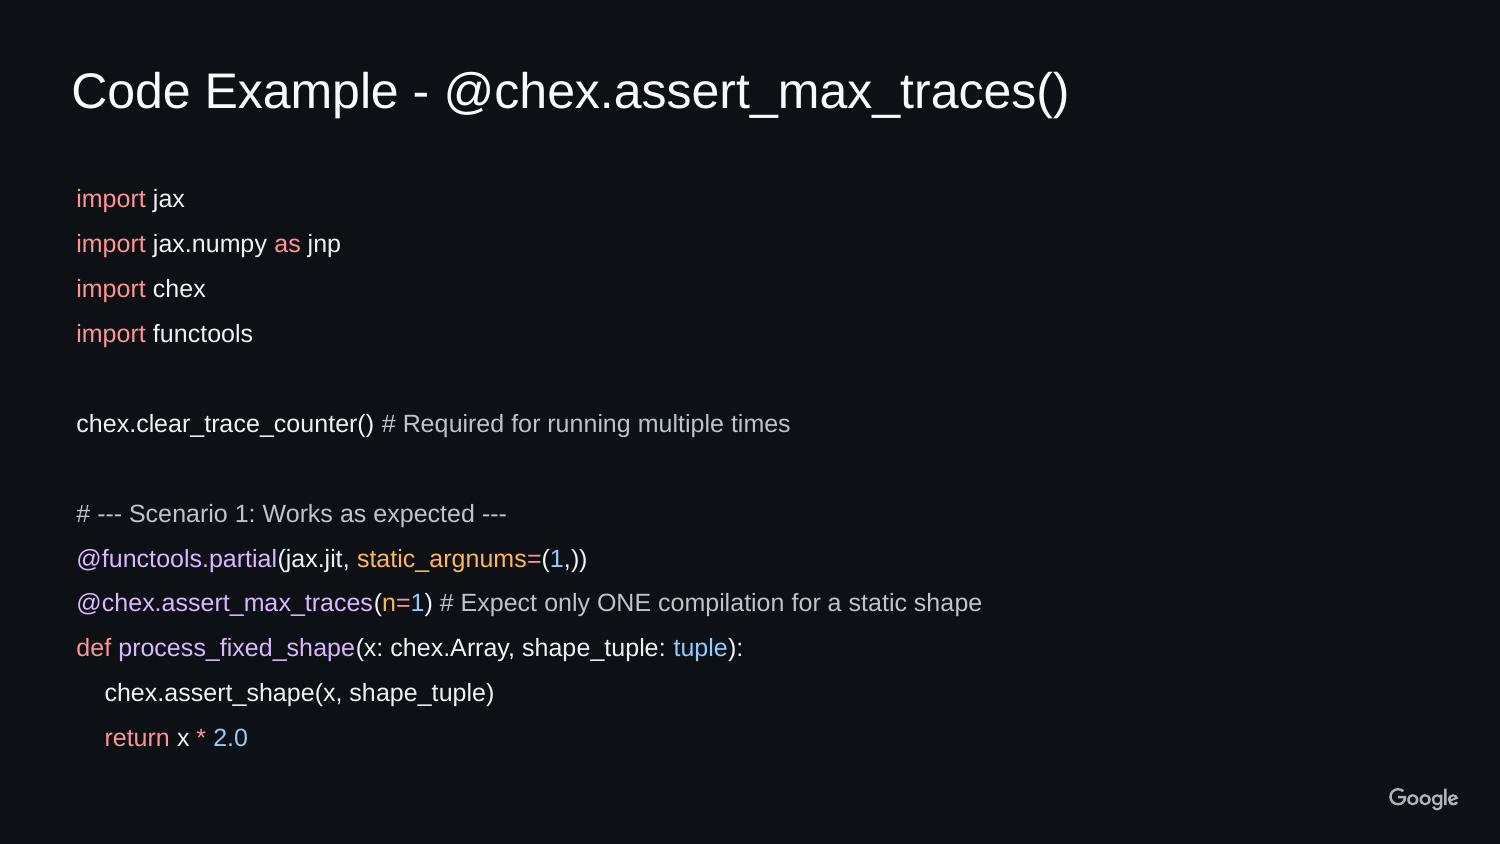

Code Example - @chex.assert_max_traces()
import jax
import jax.numpy as jnp
import chex
import functools

chex.clear_trace_counter() # Required for running multiple times

# --- Scenario 1: Works as expected ---
@functools.partial(jax.jit, static_argnums=(1,))
@chex.assert_max_traces(n=1) # Expect only ONE compilation for a static shape
def process_fixed_shape(x: chex.Array, shape_tuple: tuple):
    chex.assert_shape(x, shape_tuple)
    return x * 2.0